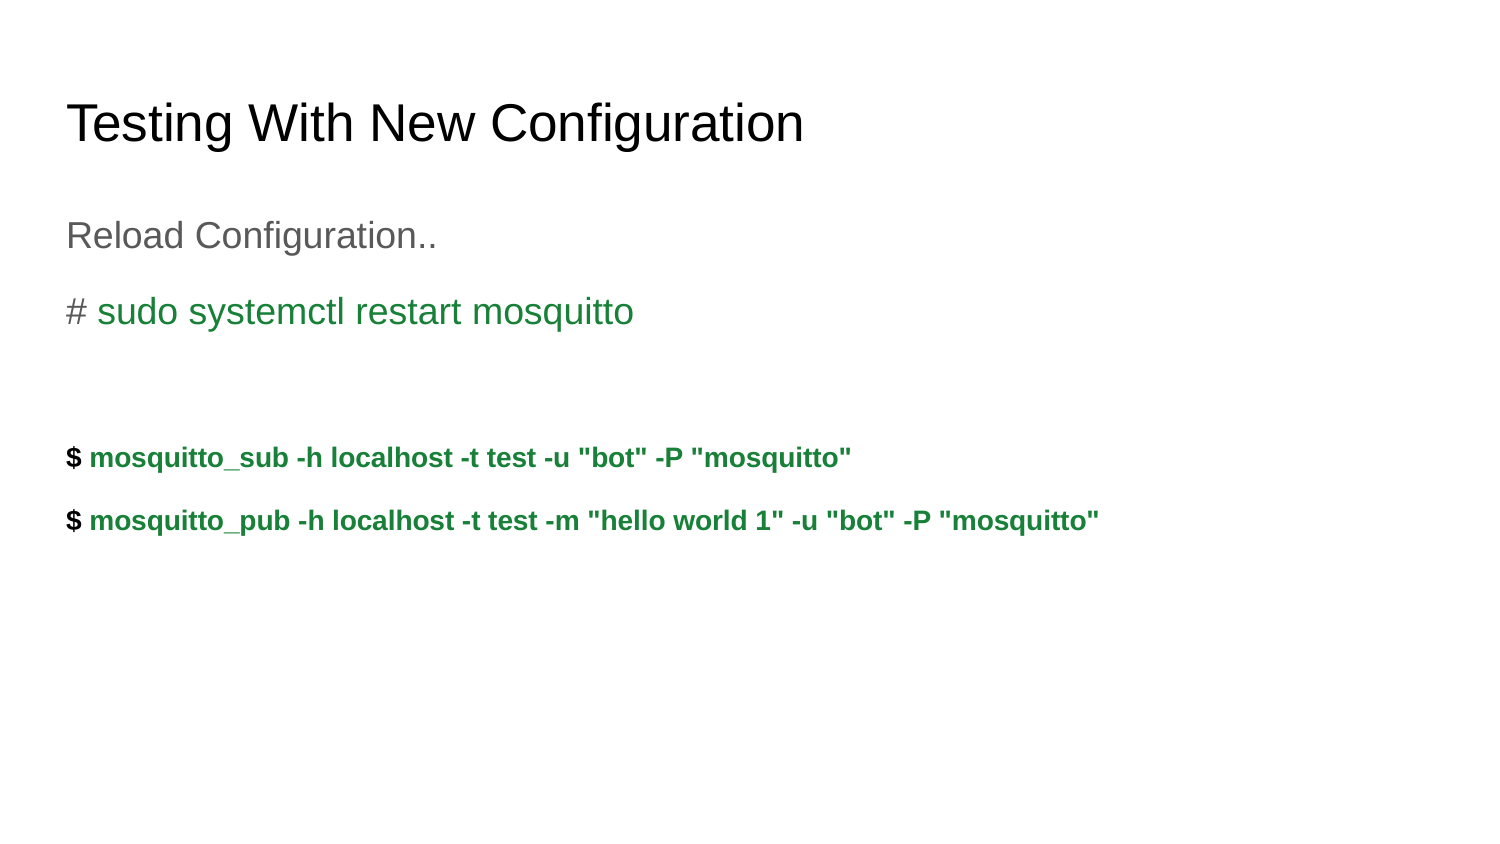

# Testing With New Configuration
Reload Configuration..
# sudo systemctl restart mosquitto

$ mosquitto_sub -h localhost -t test -u "bot" -P "mosquitto"
$ mosquitto_pub -h localhost -t test -m "hello world 1" -u "bot" -P "mosquitto"